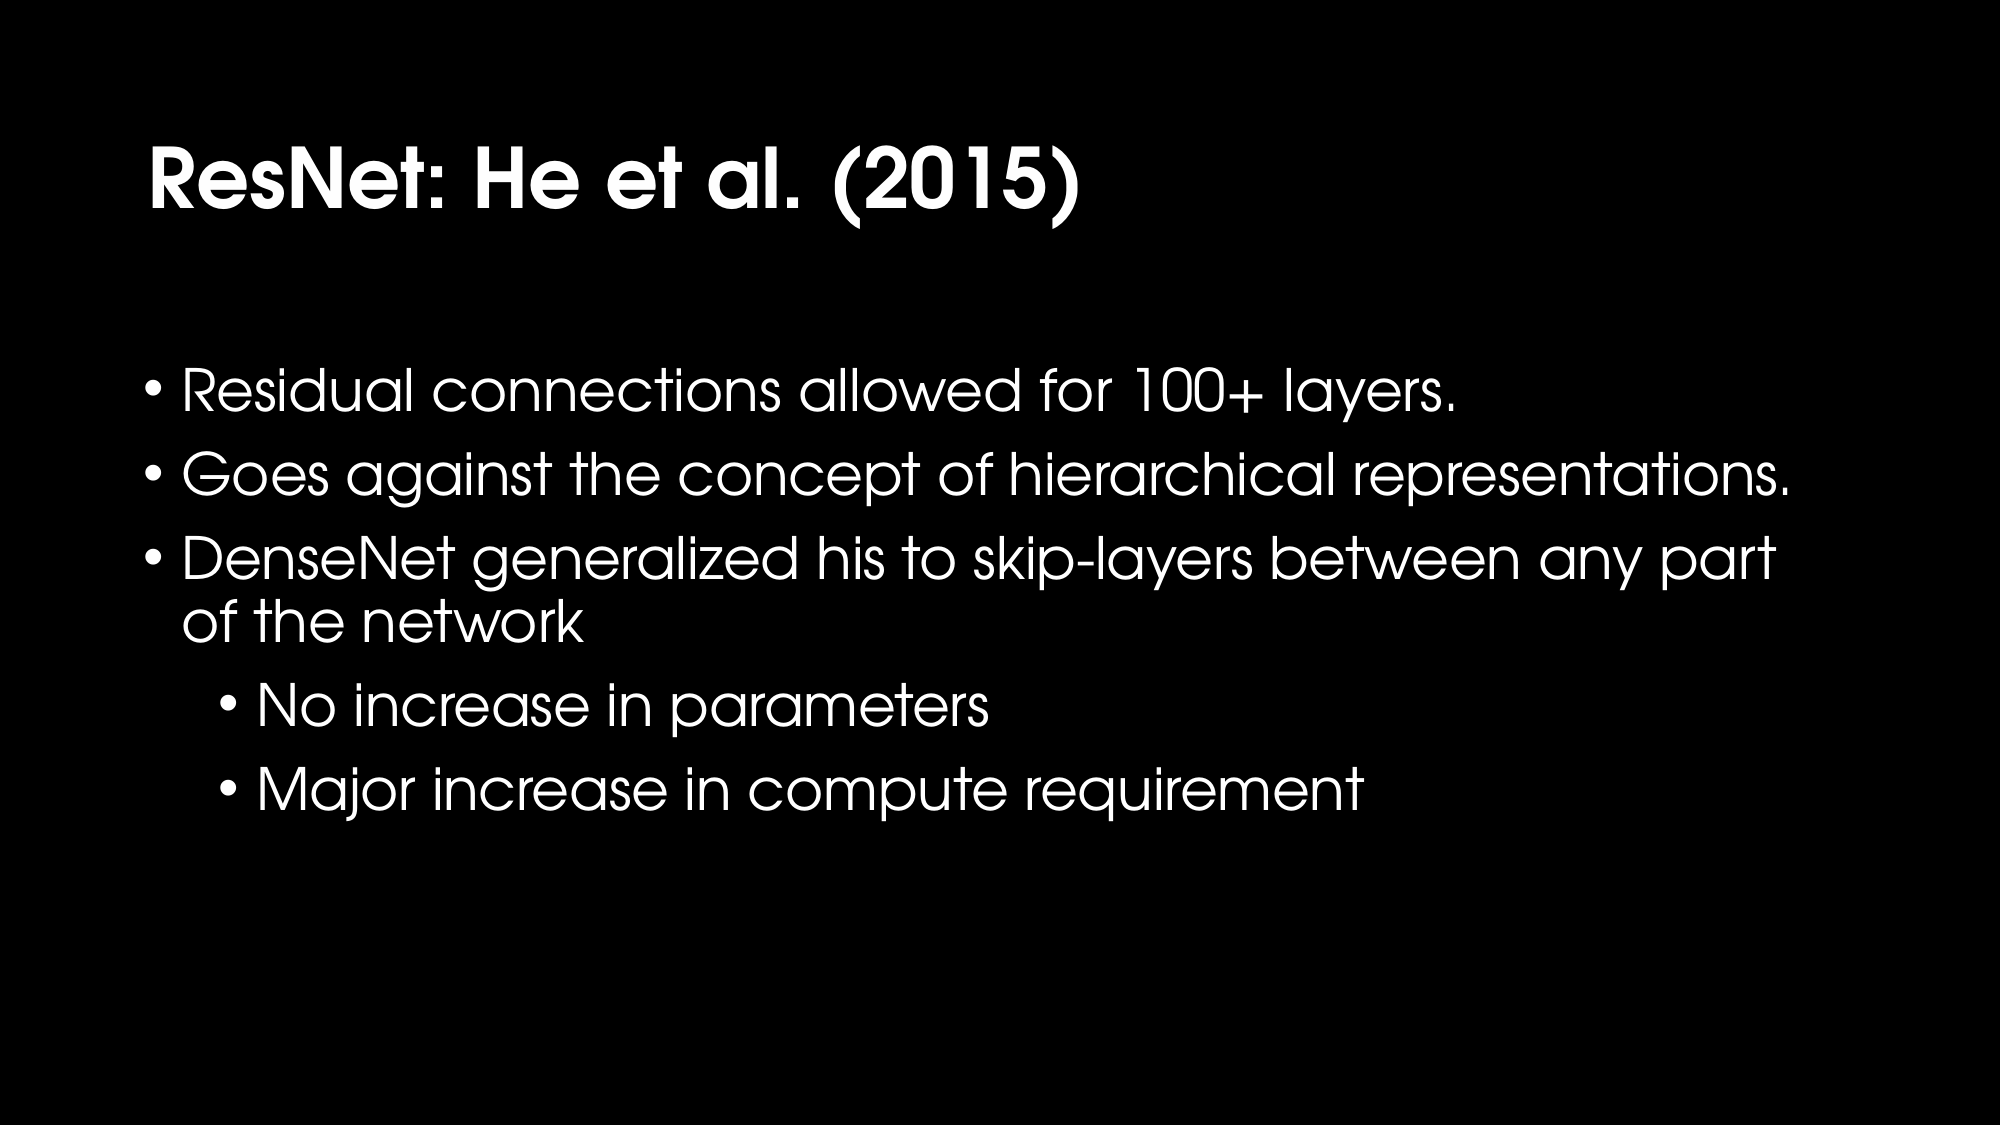

# ResNet: He et al. (2015)

Residual connections allowed for 100+ layers.
Goes against the concept of hierarchical representations.
DenseNet generalized his to skip-layers between any part of the network
No increase in parameters
Major increase in compute requirement